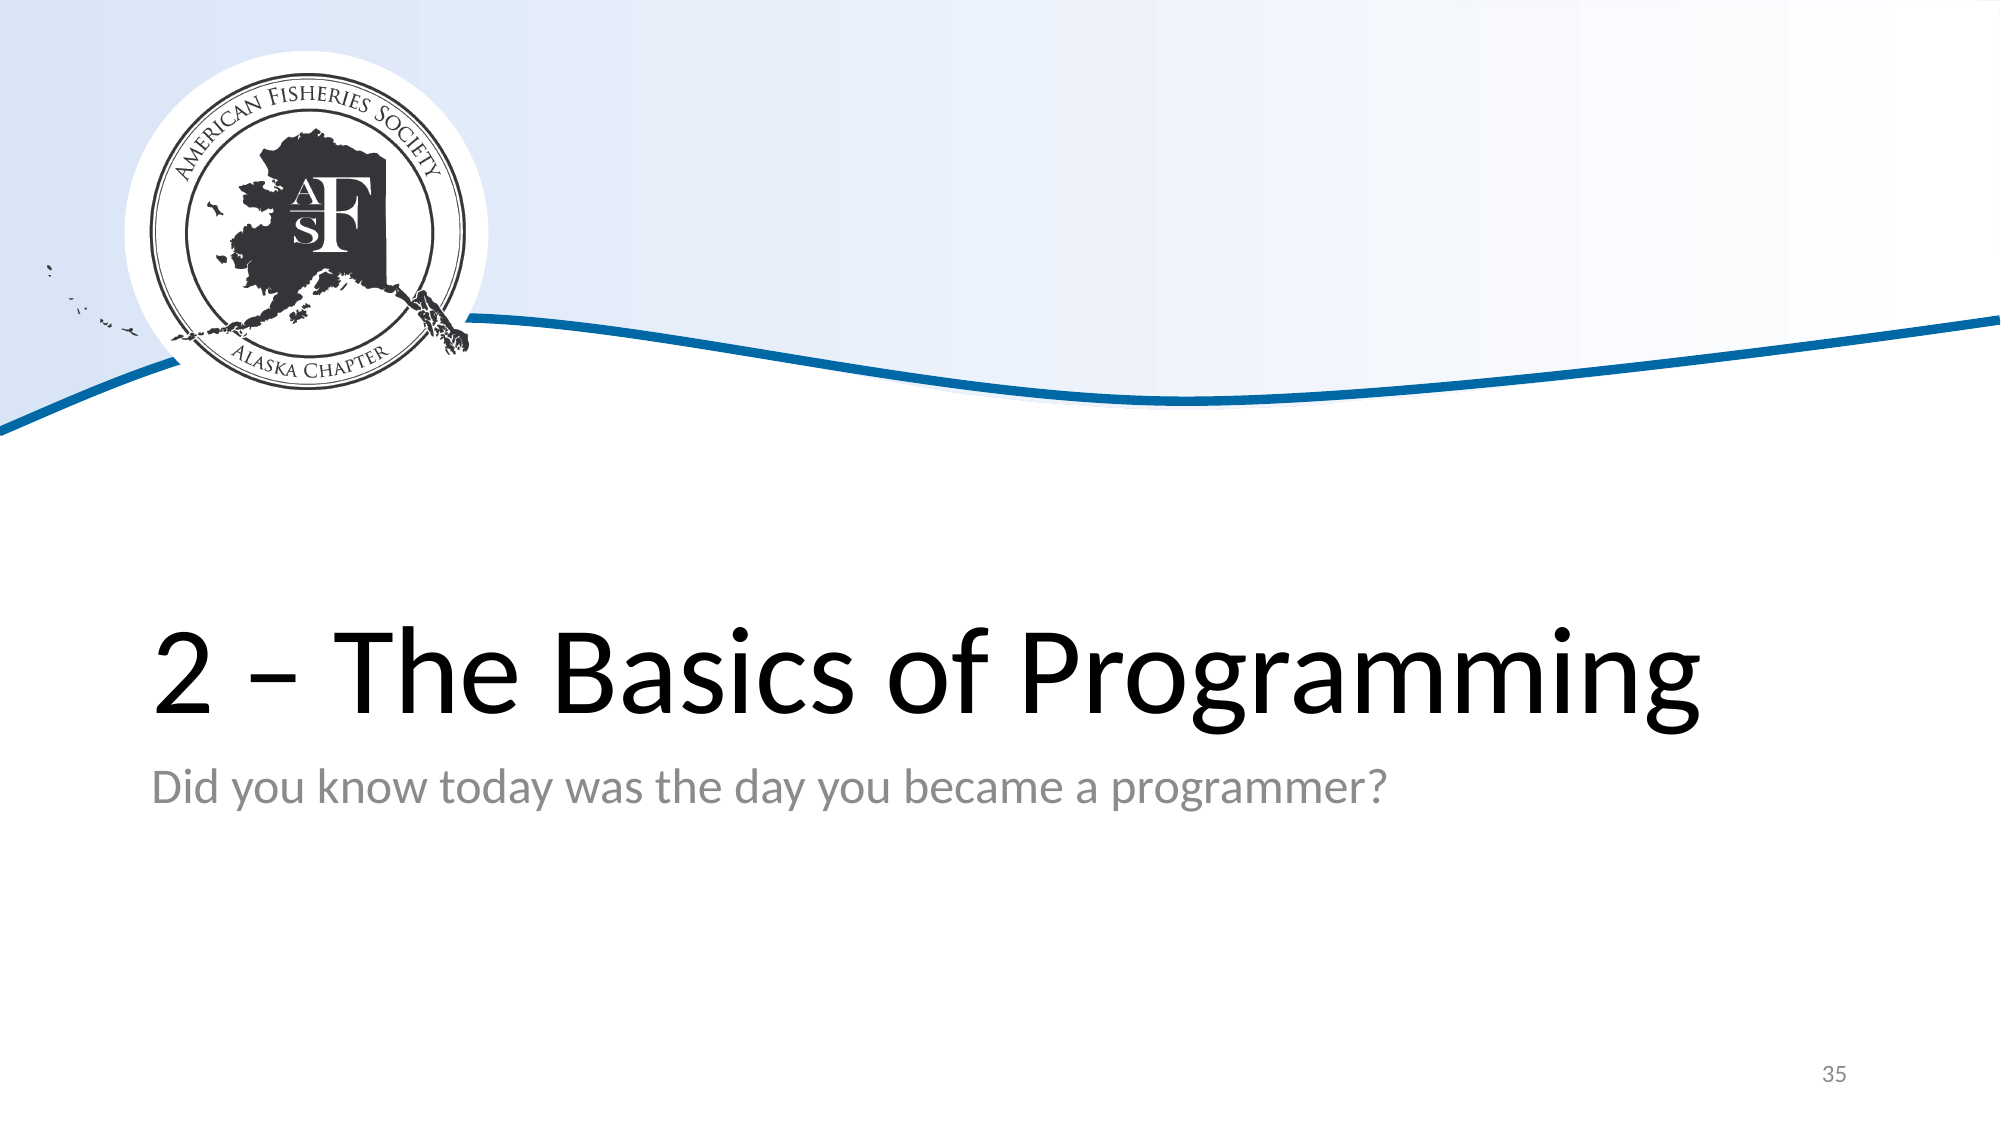

# 2 – The Basics of Programming
Did you know today was the day you became a programmer?
35